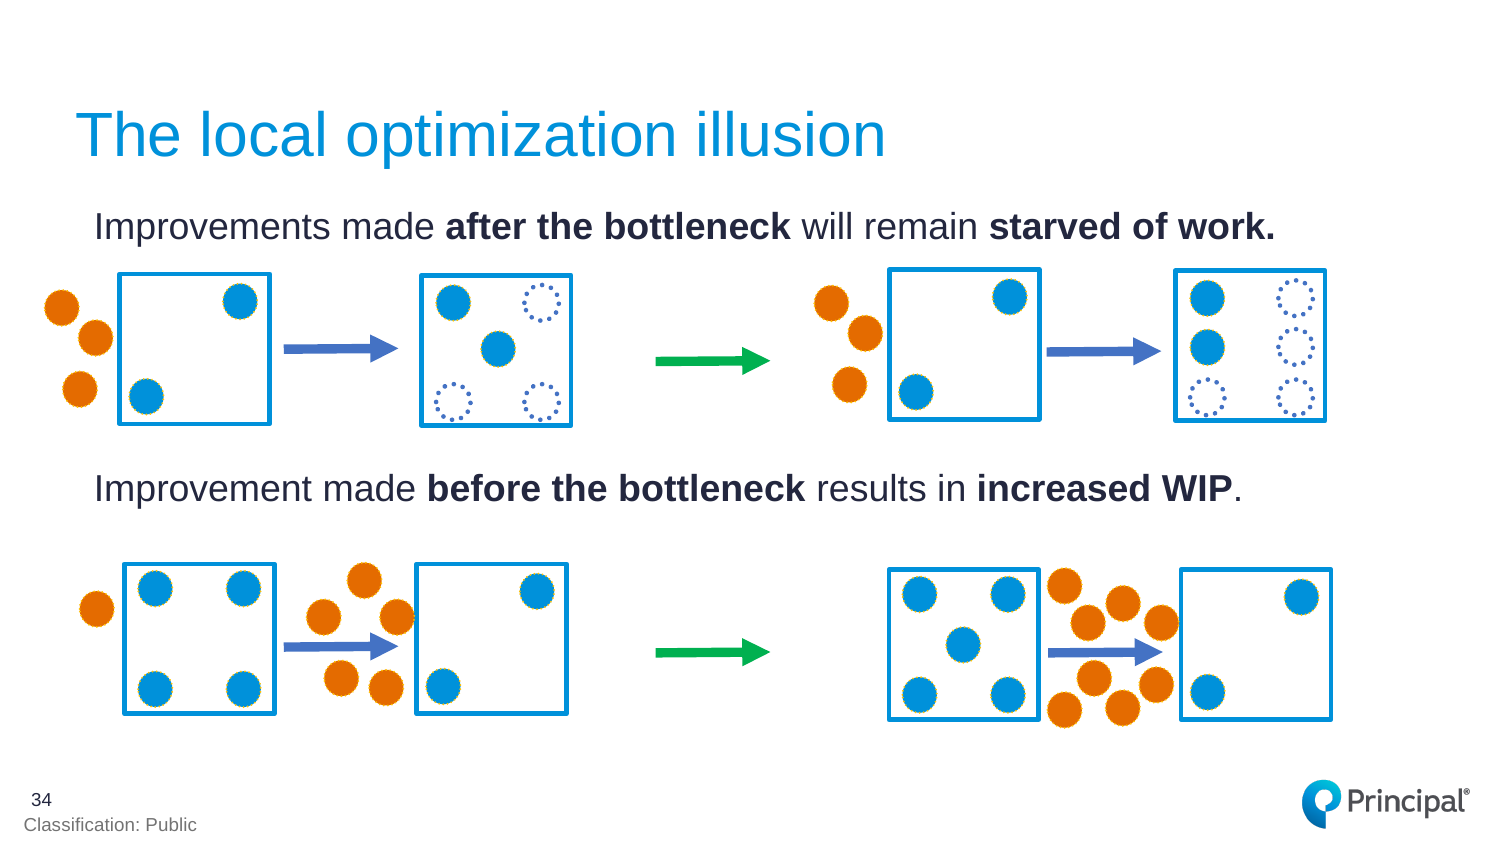

# The local optimization illusion
Improvements made after the bottleneck will remain starved of work.

Improvement made before the bottleneck results in increased WIP.

34